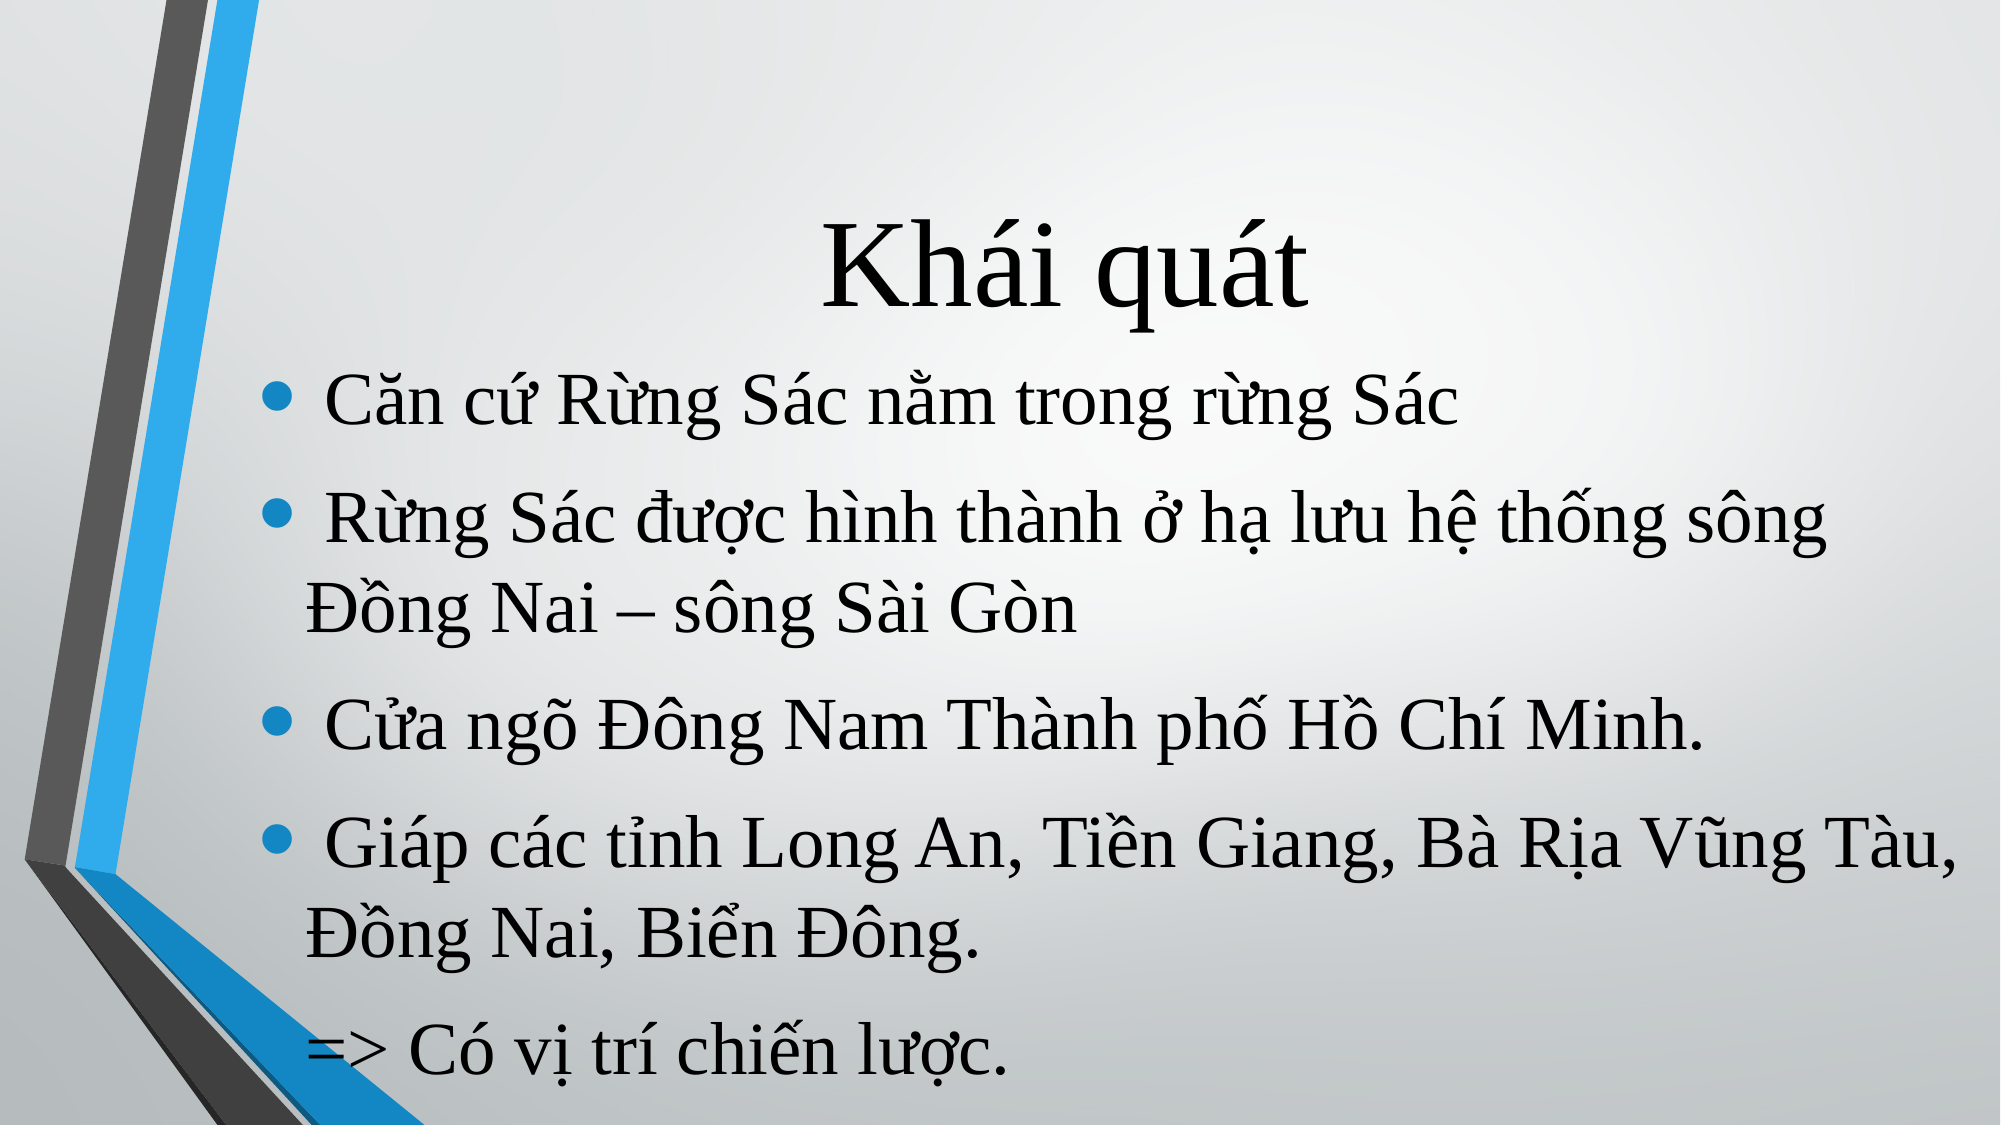

# Khái quát
 Căn cứ Rừng Sác nằm trong rừng Sác
 Rừng Sác được hình thành ở hạ lưu hệ thống sông Đồng Nai – sông Sài Gòn
 Cửa ngõ Đông Nam Thành phố Hồ Chí Minh.
 Giáp các tỉnh Long An, Tiền Giang, Bà Rịa Vũng Tàu, Đồng Nai, Biển Đông.
=> Có vị trí chiến lược.